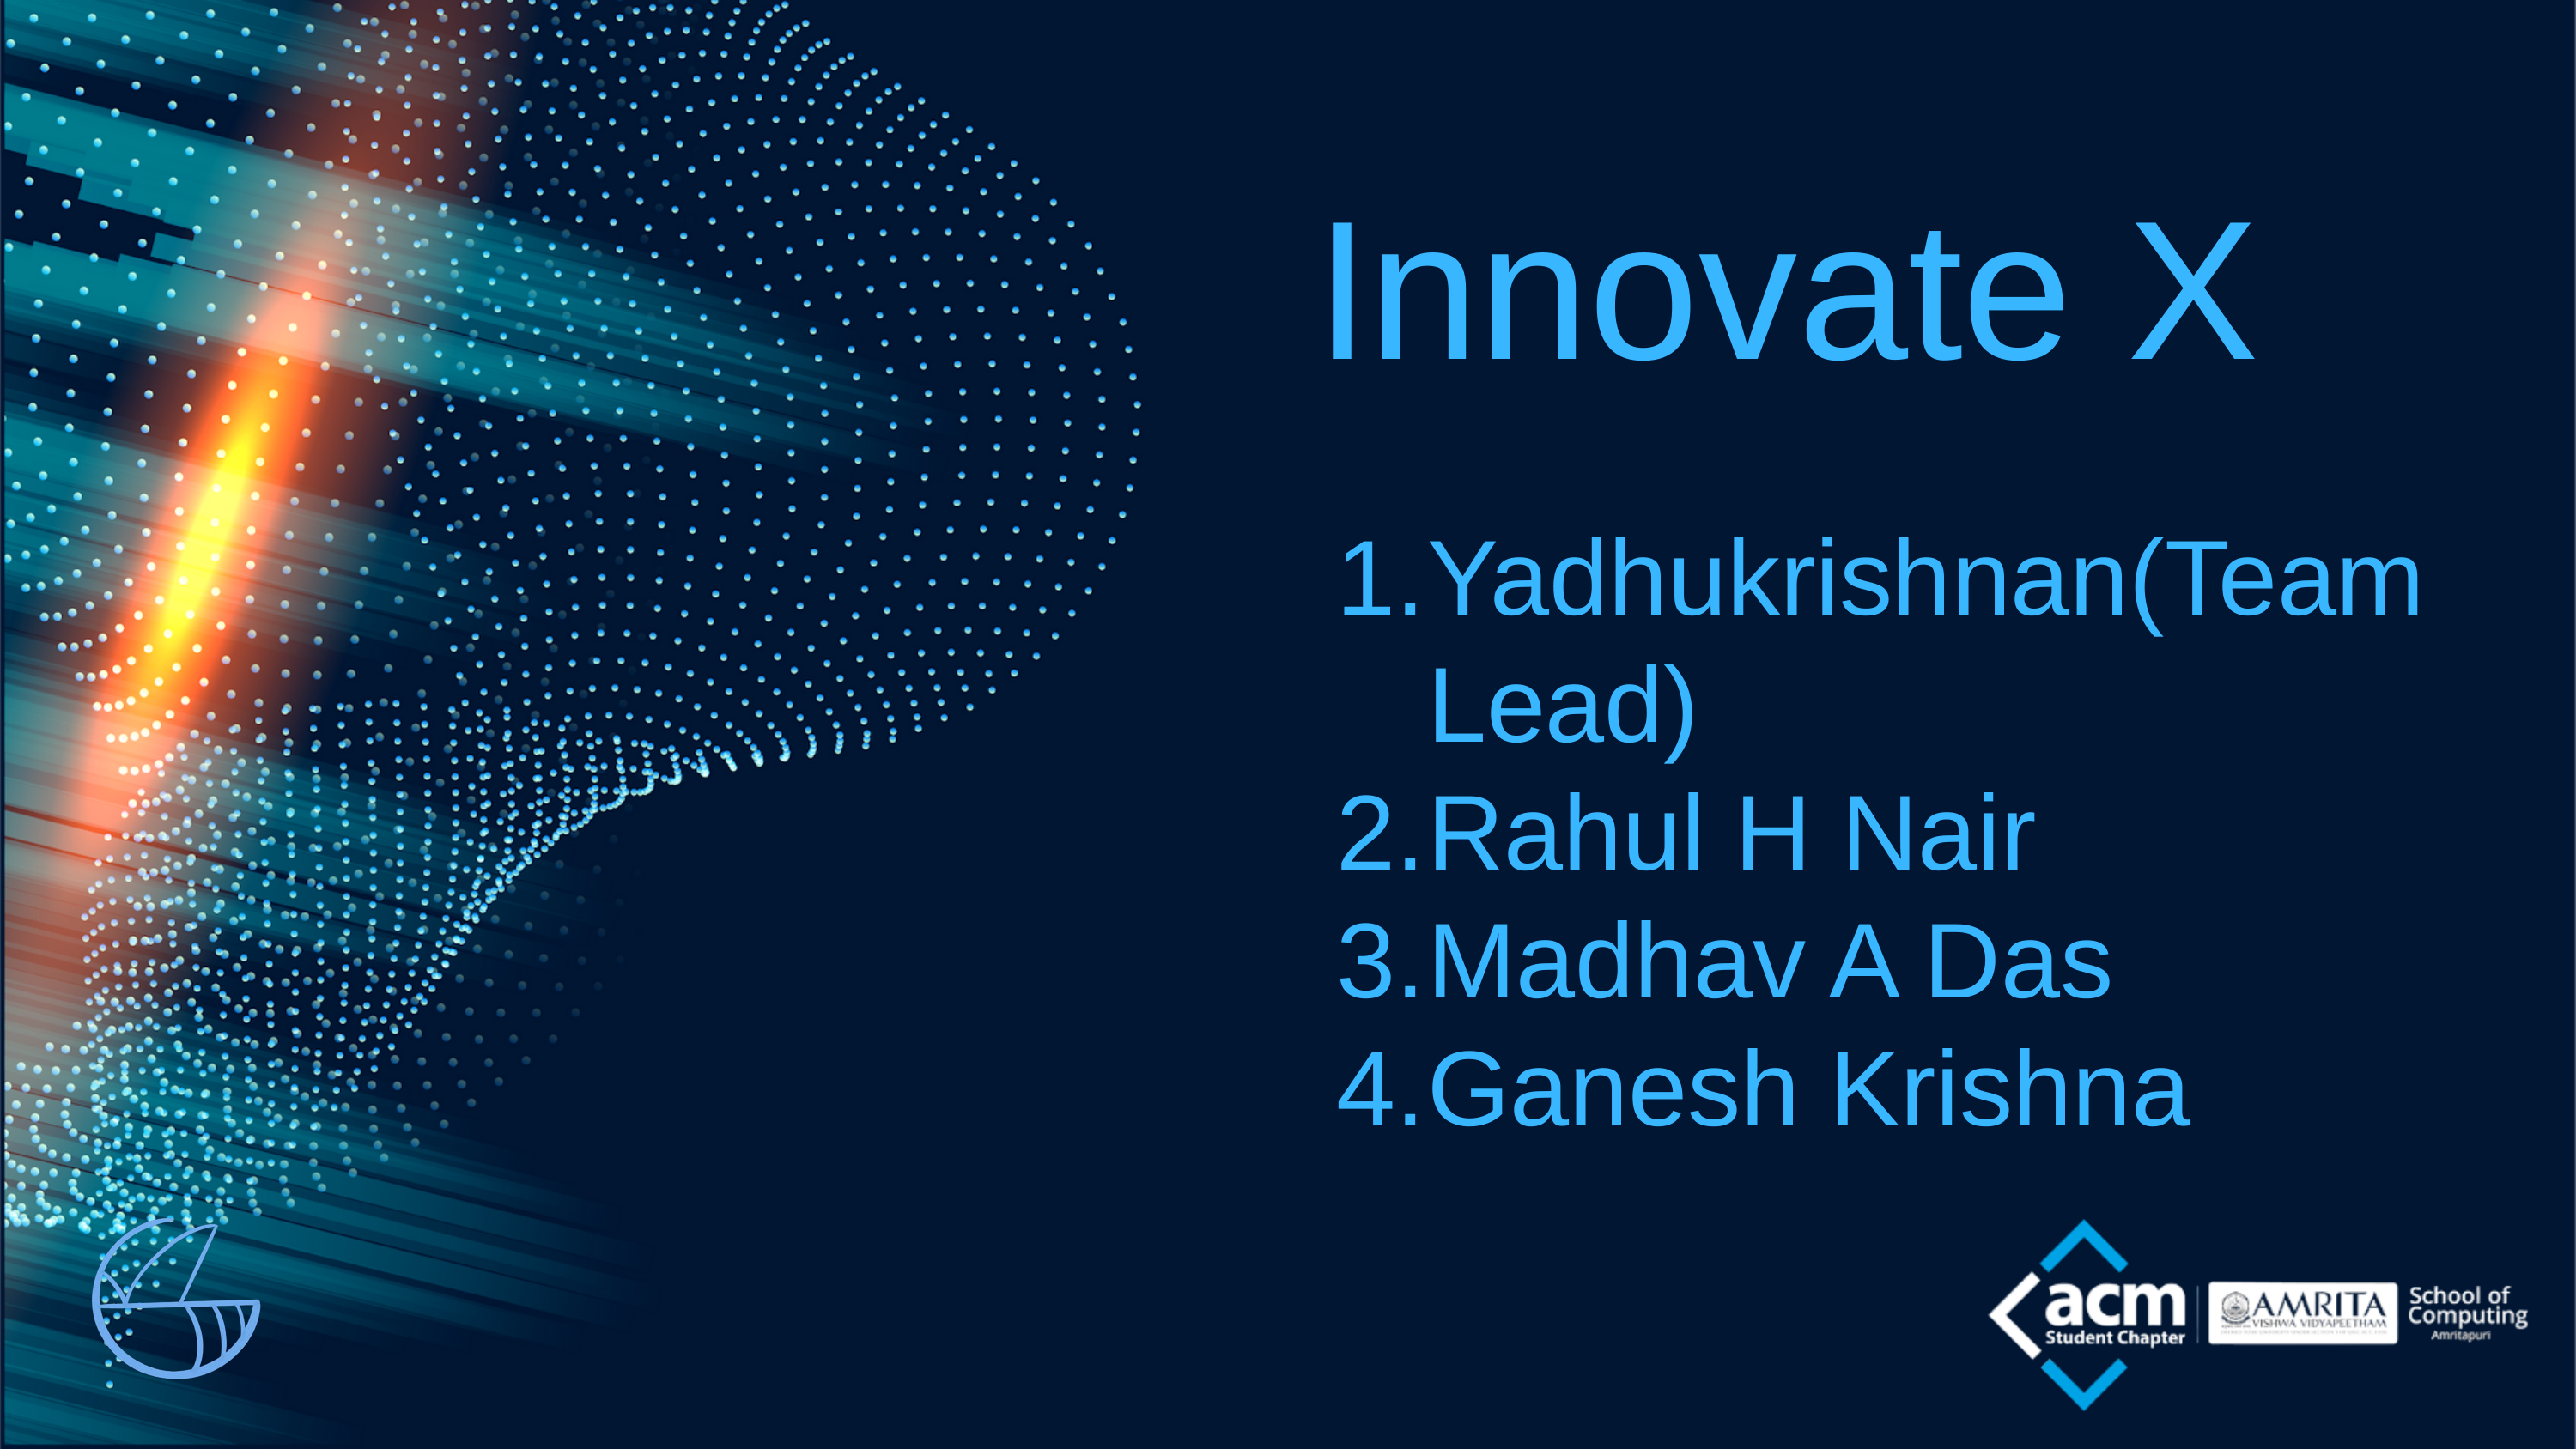

Innovate X
Yadhukrishnan(Team Lead)
Rahul H Nair
Madhav A Das
Ganesh Krishna